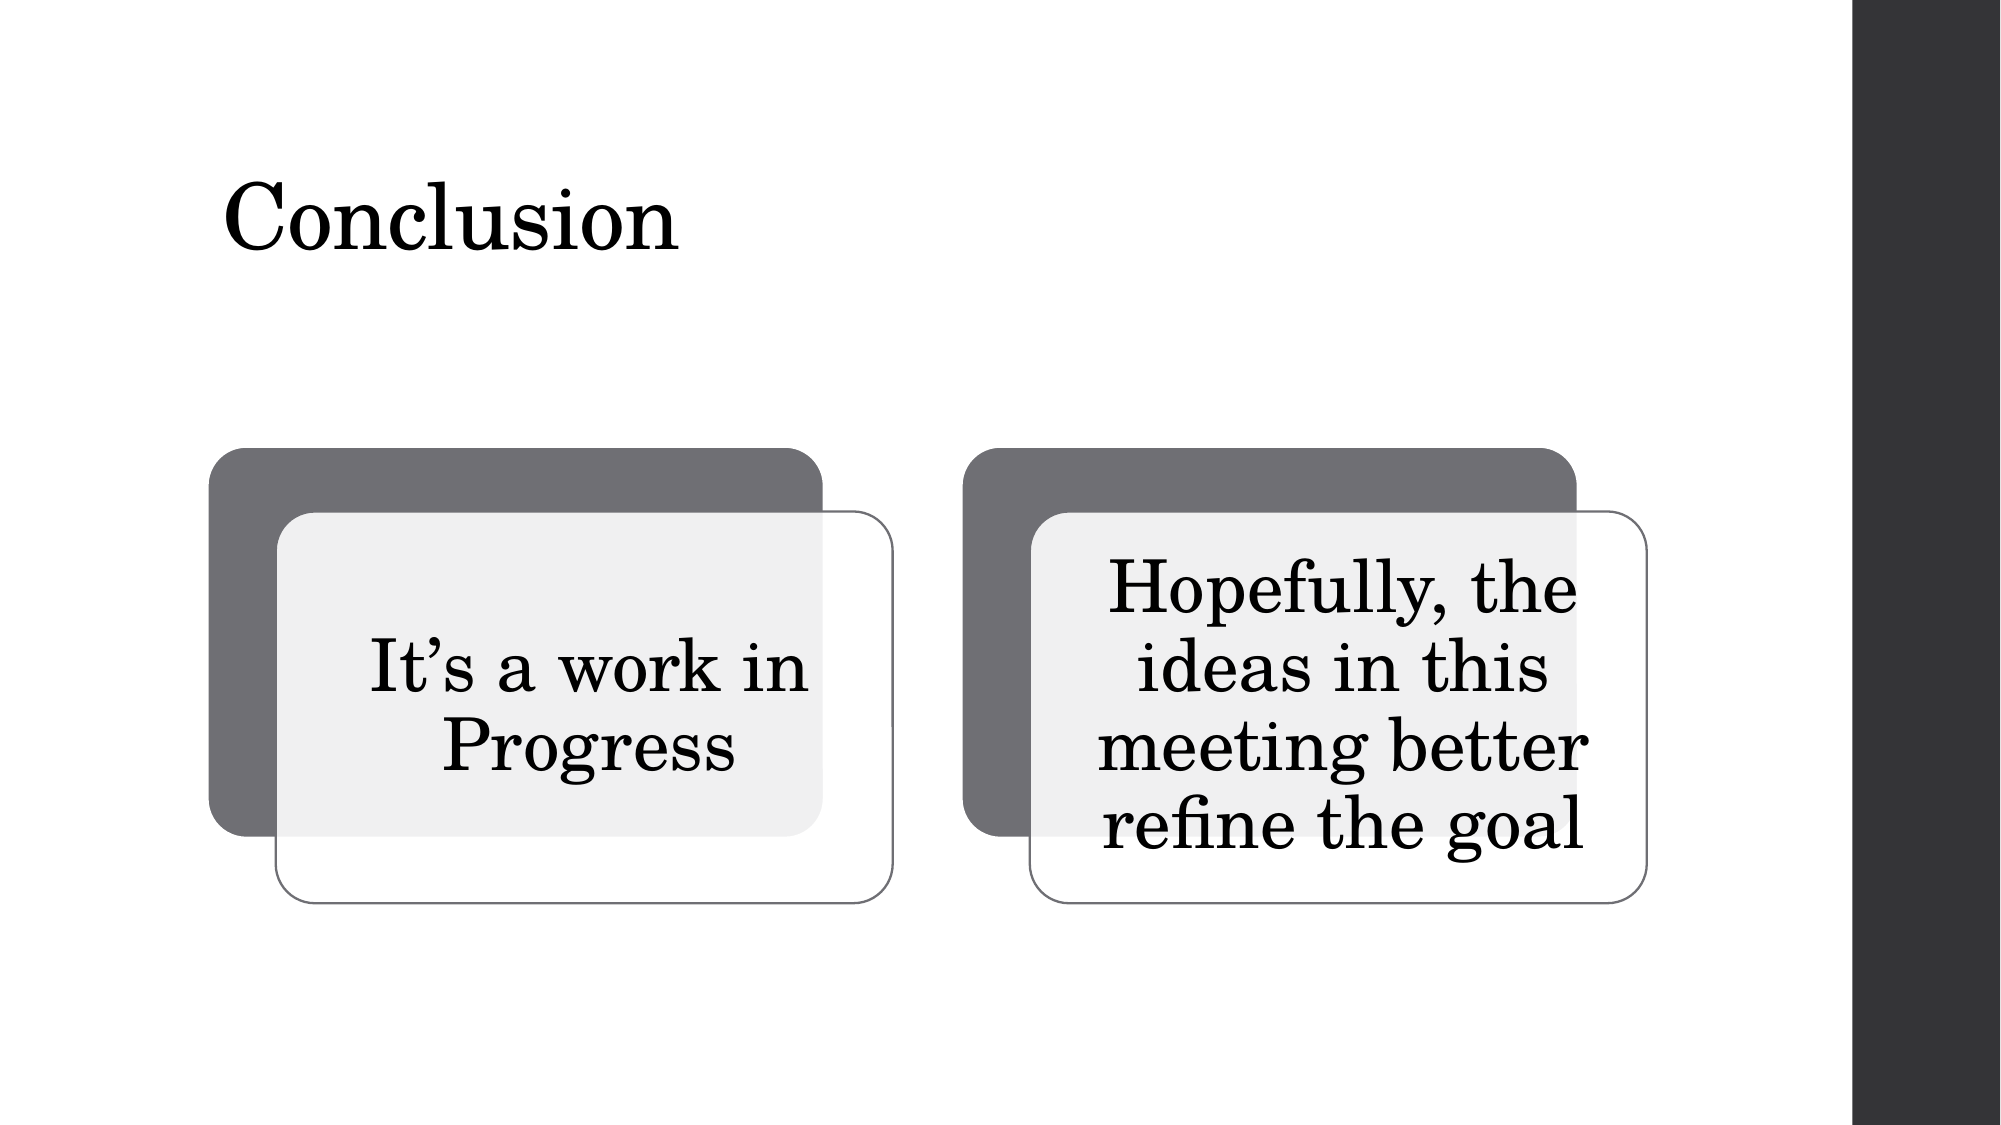

# Conclusion
It’s a work in Progress
Hopefully, the ideas in this meeting better refine the goal